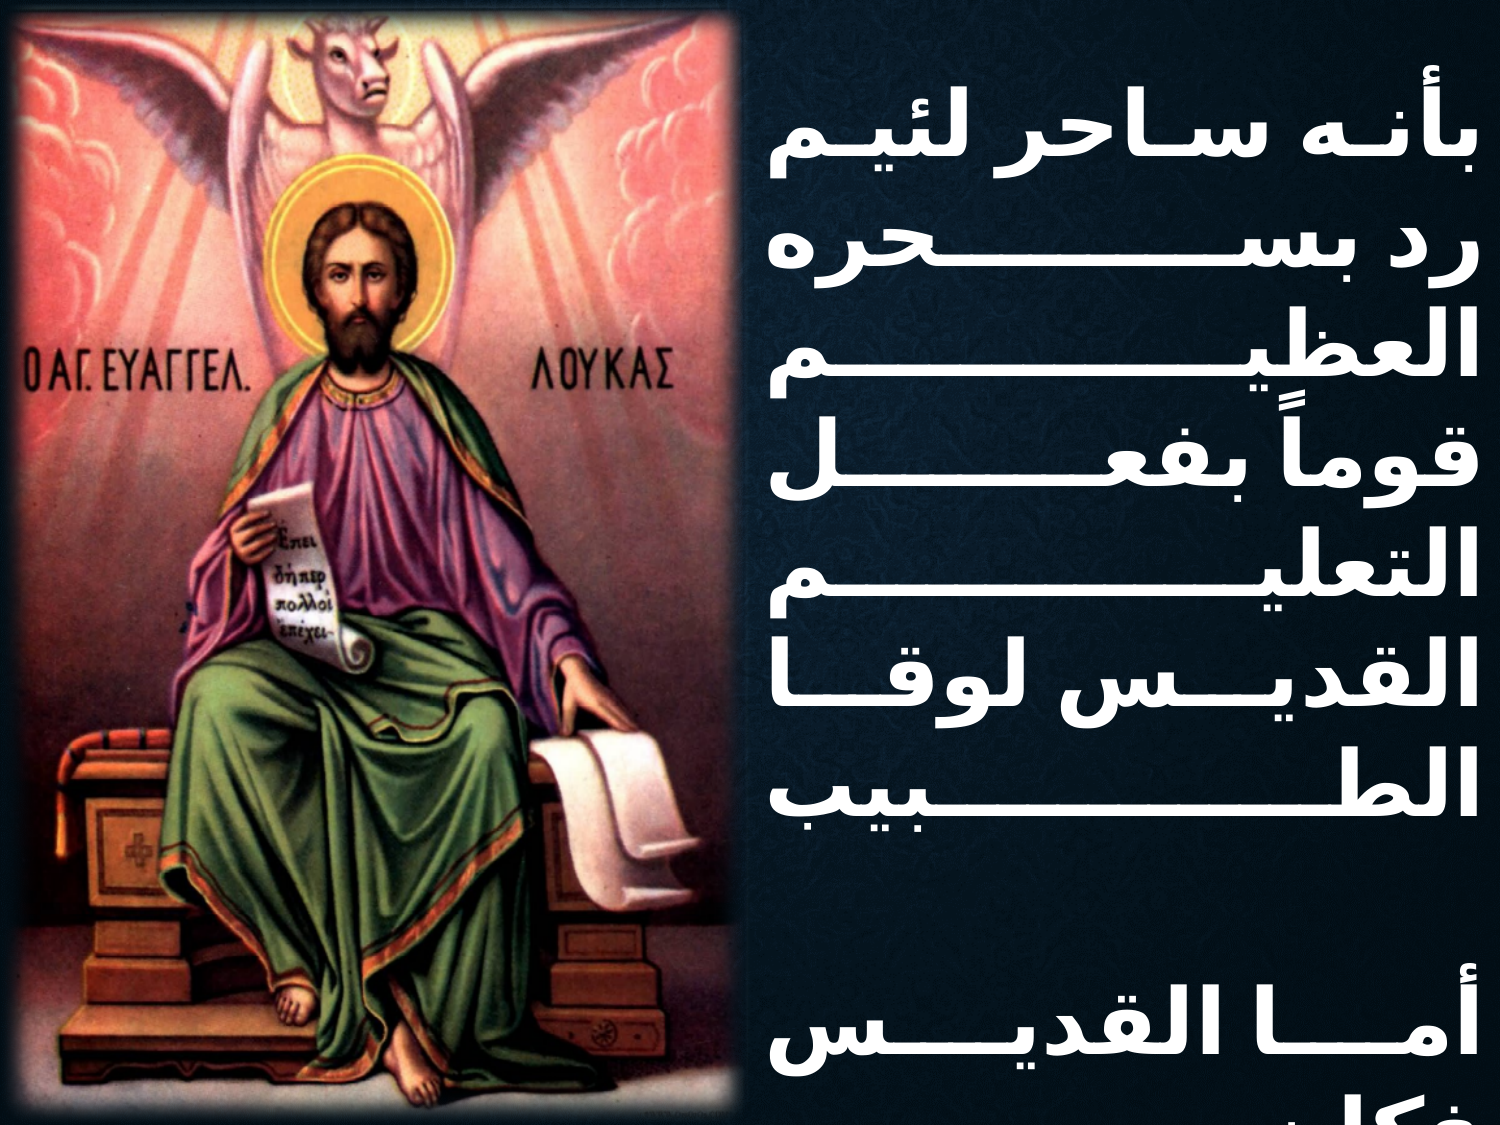

بأنه ساحر لئيم
رد بسحره العظيم
قوماً بفعل التعليم
القديس لوقا الطبيب
أما القديس فكان
أعطى كتبه يا إخوان
لرجل صياد منصان
القديس لوقا الطبيب